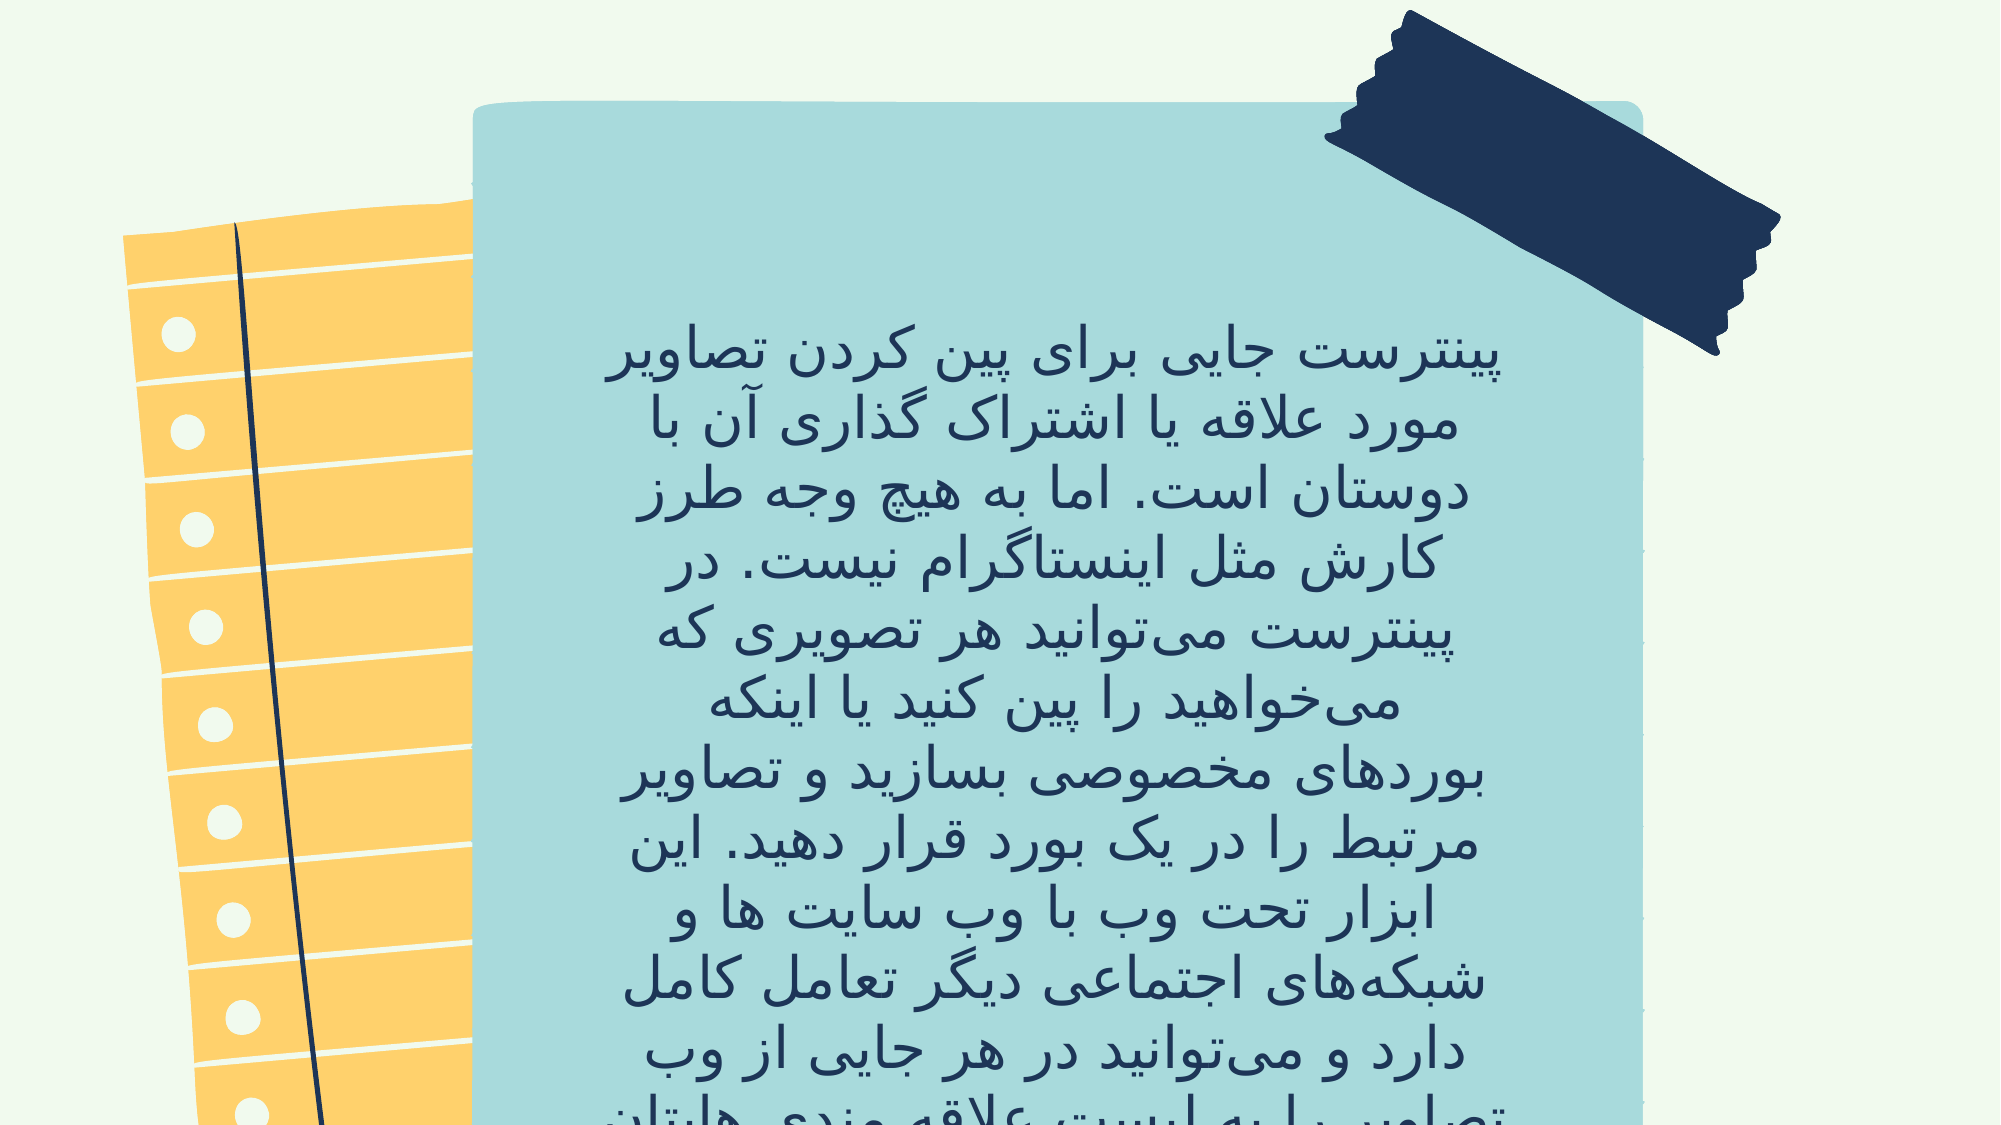

پینترست جایی برای پین کردن تصاویر مورد علاقه یا اشتراک گذاری آن با دوستان است. اما به هیچ وجه طرز کارش مثل اینستاگرام نیست. در پینترست می‌توانید هر تصویری که می‌خواهید را پین کنید یا اینکه بوردهای مخصوصی بسازید و تصاویر مرتبط را در یک بورد قرار دهید. این ابزار تحت وب با وب سایت ها و شبکه‌های اجتماعی دیگر تعامل کامل دارد و می‌توانید در هر جایی از وب تصاویر را به لیست علاقه مندی هایتان بیفزاید.